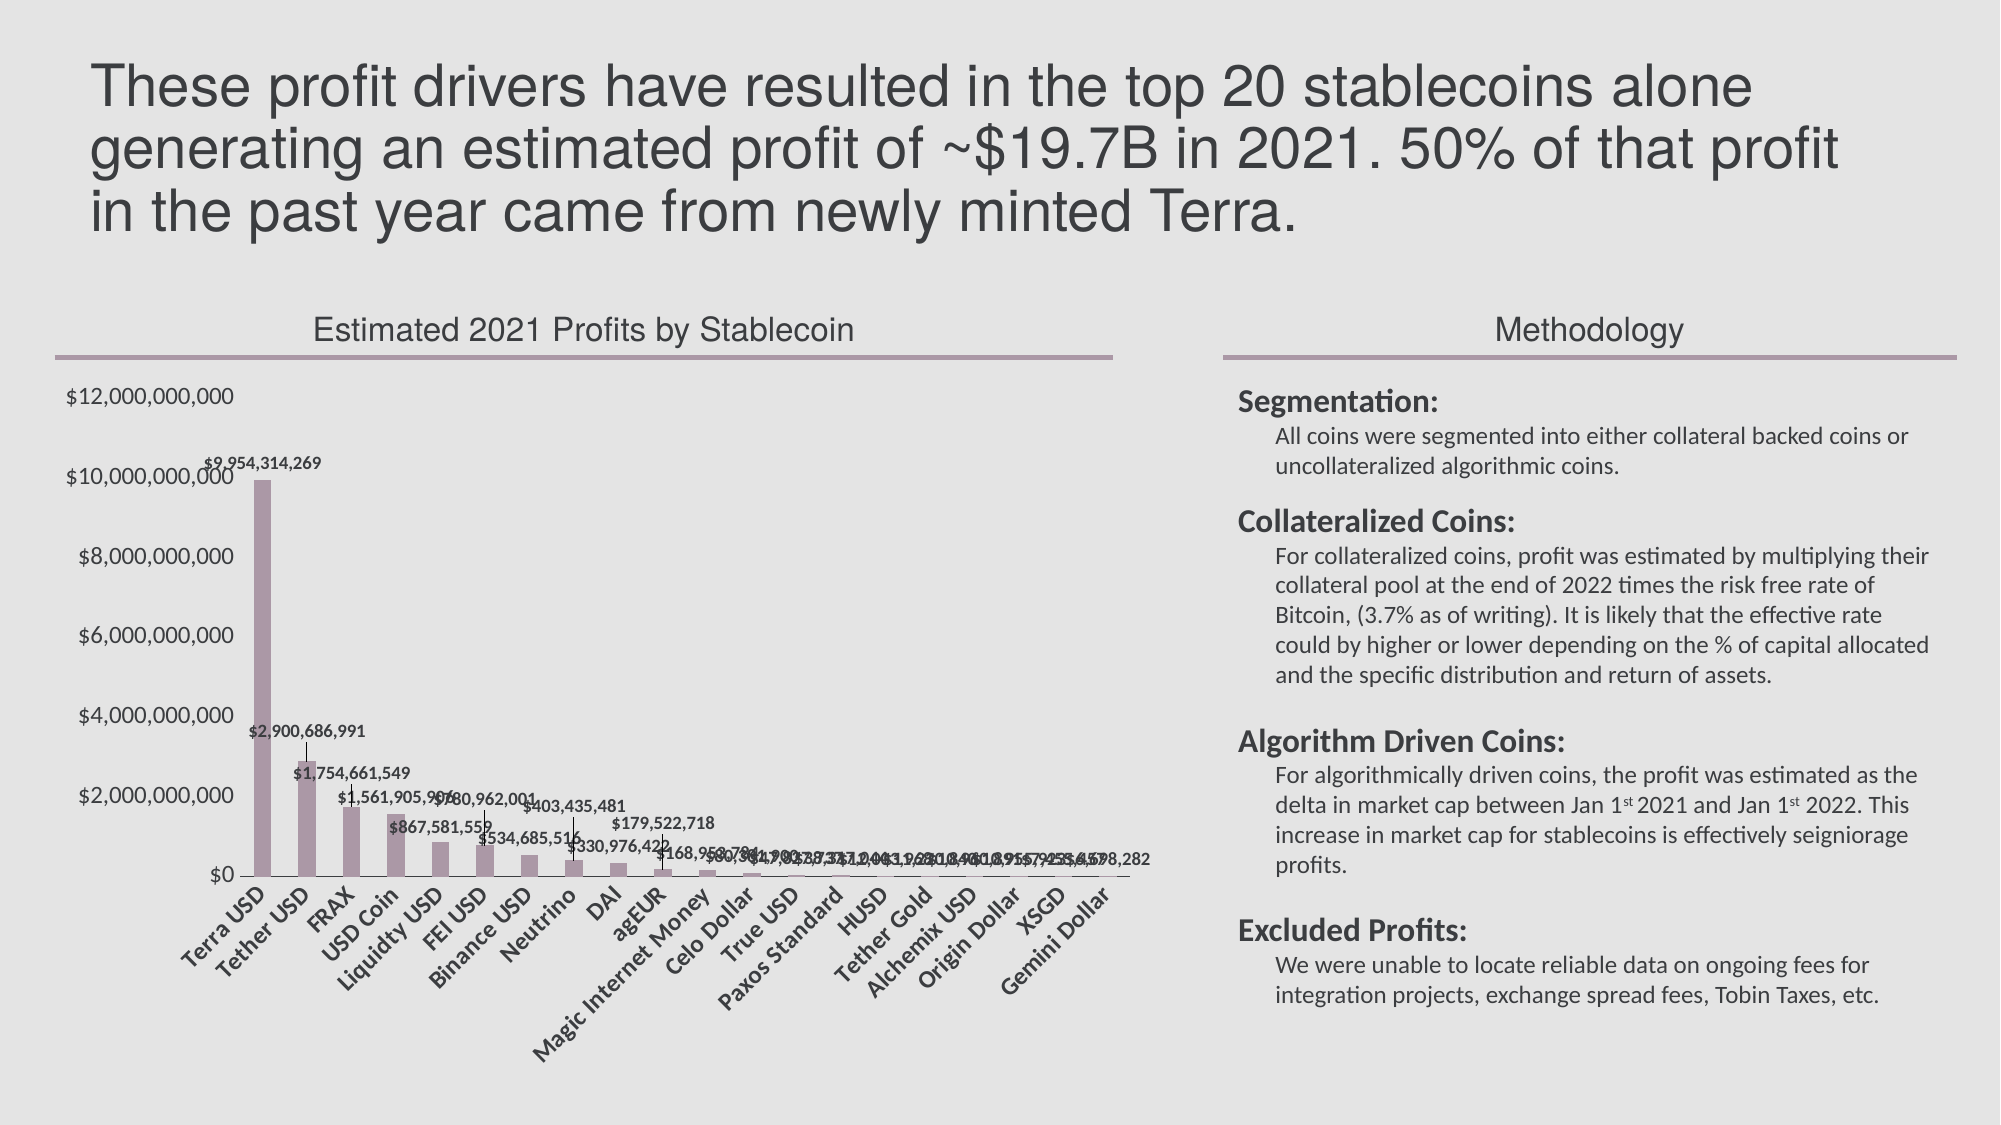

# These profit drivers have resulted in the top 20 stablecoins alone generating an estimated profit of ~$19.7B in 2021. 50% of that profit in the past year came from newly minted Terra.
Methodology
Estimated 2021 Profits by Stablecoin

### Chart

| Category | 2021 Profits |
|---|---|
| Terra USD | 9954314268.592587 |
| Tether USD | 2900686991.462659 |
| FRAX | 1754661549.2738066 |
| USD Coin | 1561905905.991844 |
| Liquidty USD | 867581558.875314 |
| FEI USD | 780962000.752249 |
| Binance USD | 534685515.54737556 |
|  Neutrino | 403435481.364968 |
| DAI | 330976421.76437056 |
| agEUR | 179522717.82904 |
| Magic Internet Money | 168953784.01431543 |
| Celo Dollar | 80381899.74127099 |
| True USD | 47827737.04169787 |
| Paxos Standard | 38317044.27629181 |
| HUSD | 12003968.170731224 |
| Tether Gold | 11220840.150825951 |
| Alchemix USD | 10960890.862872217 |
| Origin Dollar | 10955922.563302428 |
| XSGD | 7455456.774196221 |
| Gemini Dollar | 6698282.061146545 |
Segmentation:
All coins were segmented into either collateral backed coins or uncollateralized algorithmic coins.

Collateralized Coins:
For collateralized coins, profit was estimated by multiplying their collateral pool at the end of 2022 times the risk free rate of Bitcoin, (3.7% as of writing). It is likely that the effective rate could by higher or lower depending on the % of capital allocated and the specific distribution and return of assets.

Algorithm Driven Coins:
For algorithmically driven coins, the profit was estimated as the delta in market cap between Jan 1st 2021 and Jan 1st 2022. This increase in market cap for stablecoins is effectively seigniorage profits.

Excluded Profits:
We were unable to locate reliable data on ongoing fees for integration projects, exchange spread fees, Tobin Taxes, etc.